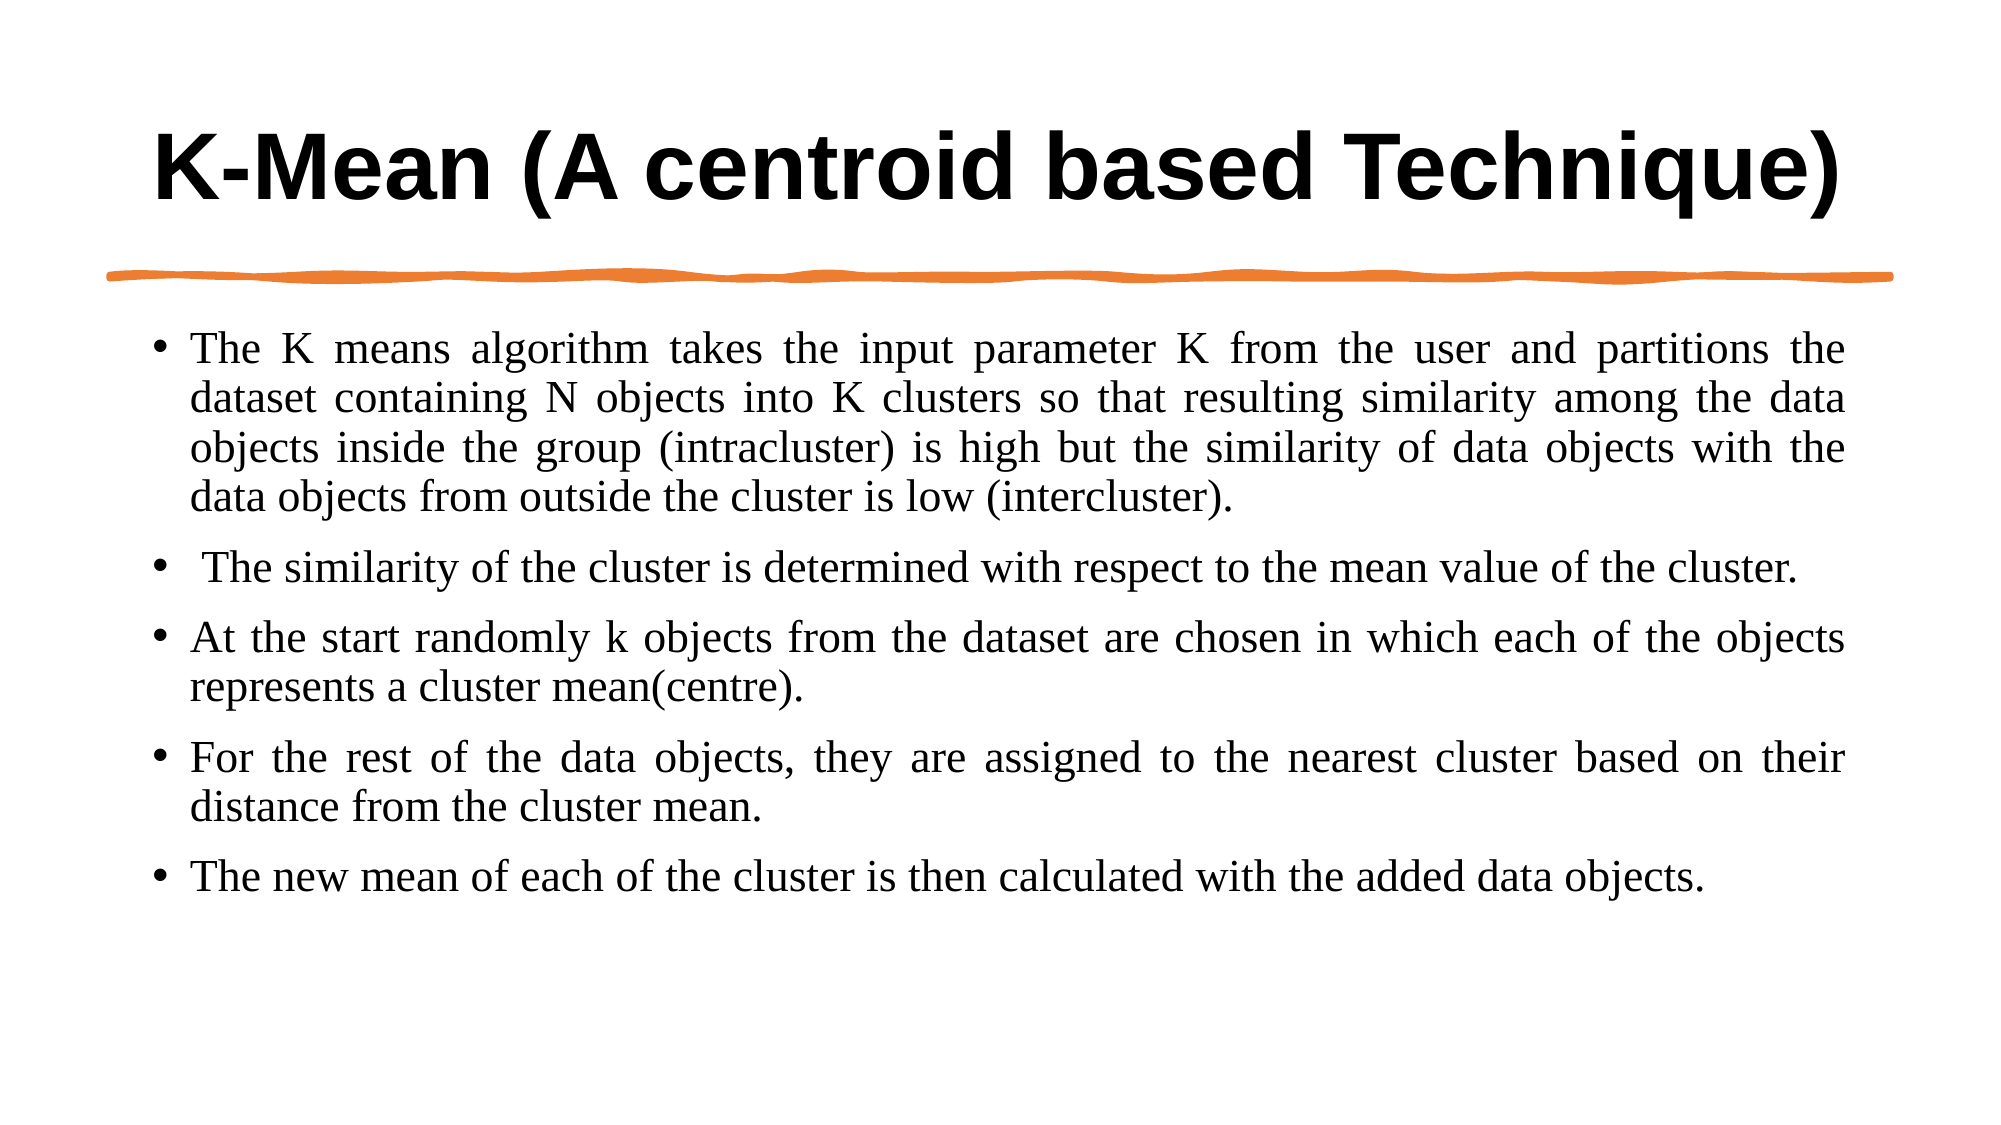

# K-Mean (A centroid based Technique)

The K means algorithm takes the input parameter K from the user and partitions the dataset containing N objects into K clusters so that resulting similarity among the data objects inside the group (intracluster) is high but the similarity of data objects with the data objects from outside the cluster is low (intercluster).
 The similarity of the cluster is determined with respect to the mean value of the cluster.
At the start randomly k objects from the dataset are chosen in which each of the objects represents a cluster mean(centre).
For the rest of the data objects, they are assigned to the nearest cluster based on their distance from the cluster mean.
The new mean of each of the cluster is then calculated with the added data objects.